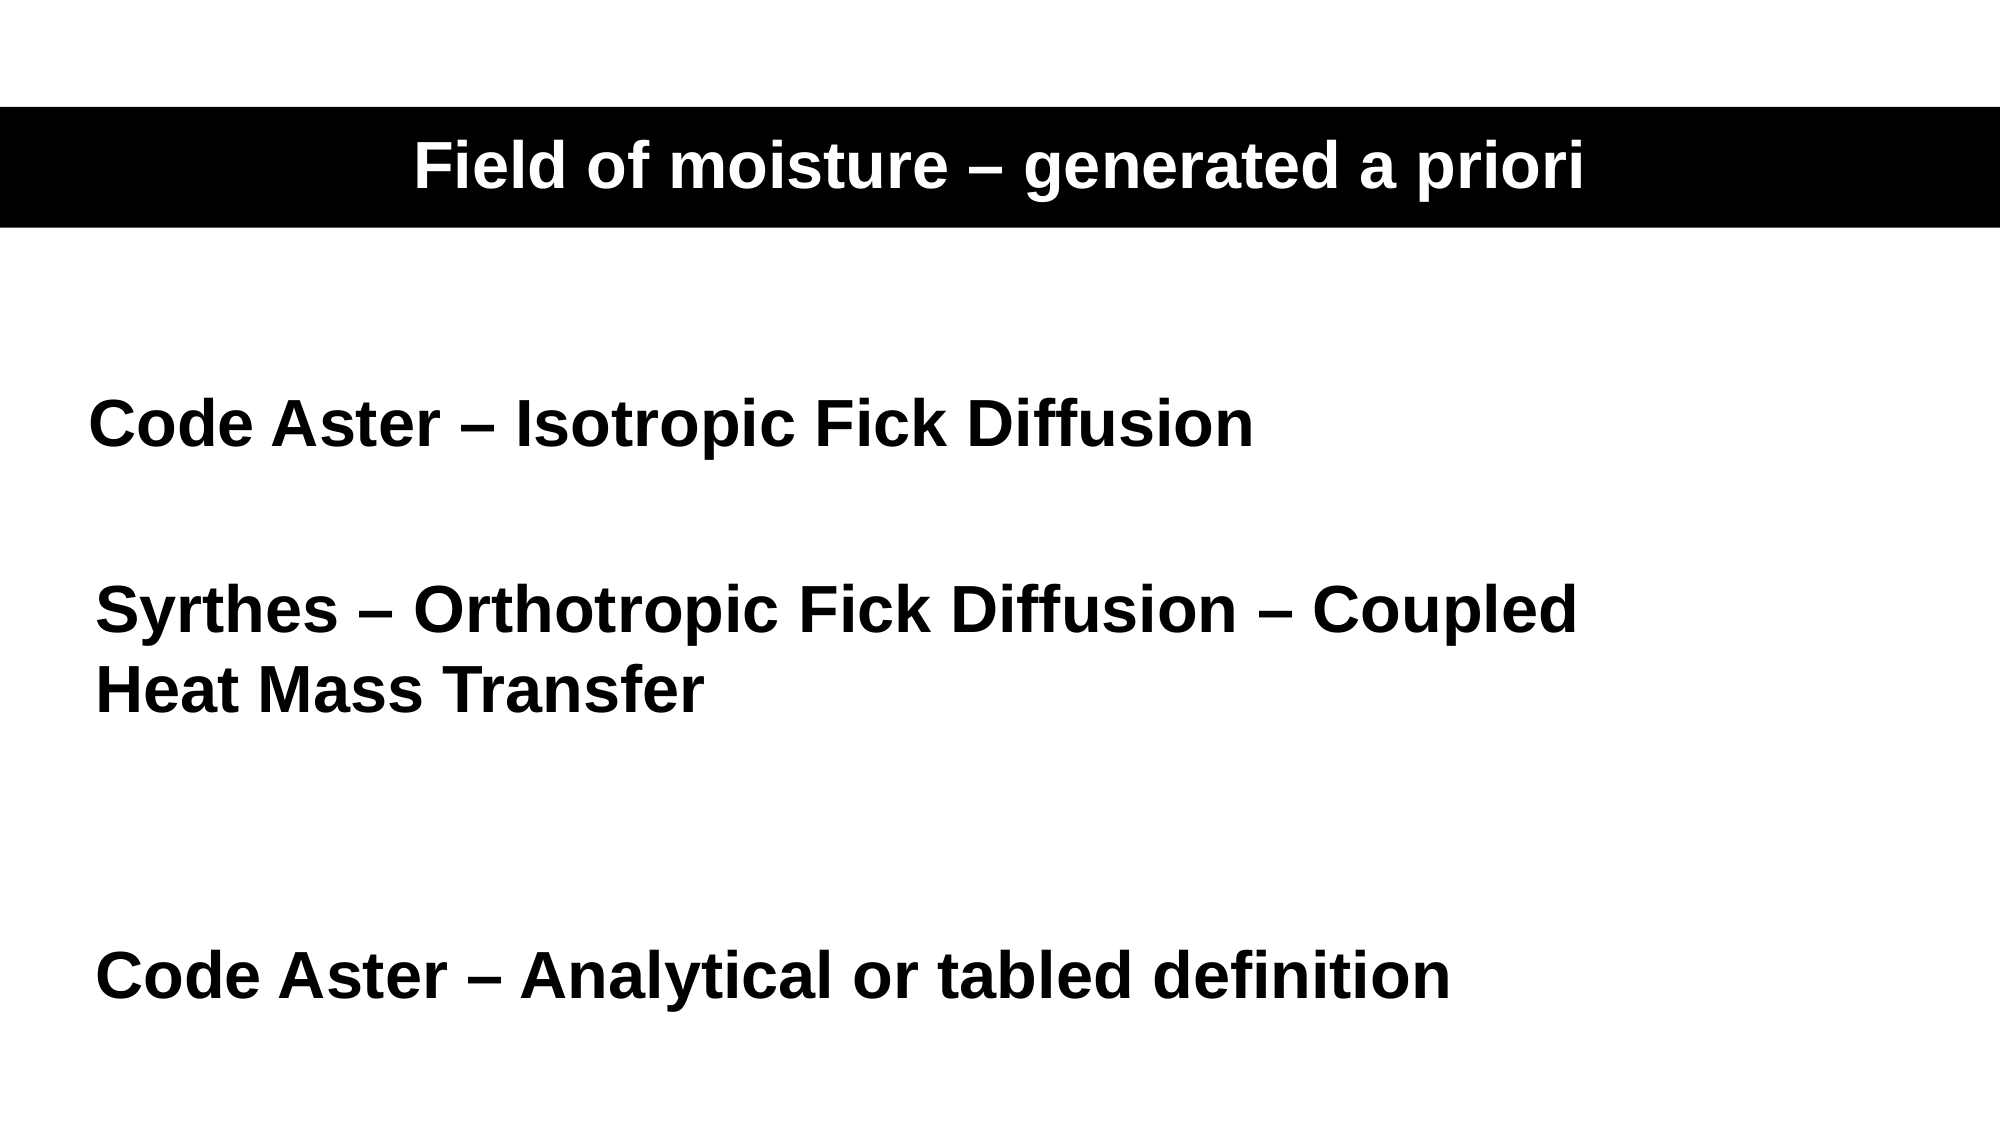

Field of moisture – generated a priori

Code Aster – Isotropic Fick Diffusion
Syrthes – Orthotropic Fick Diffusion – Coupled Heat Mass Transfer
Code Aster – Analytical or tabled definition